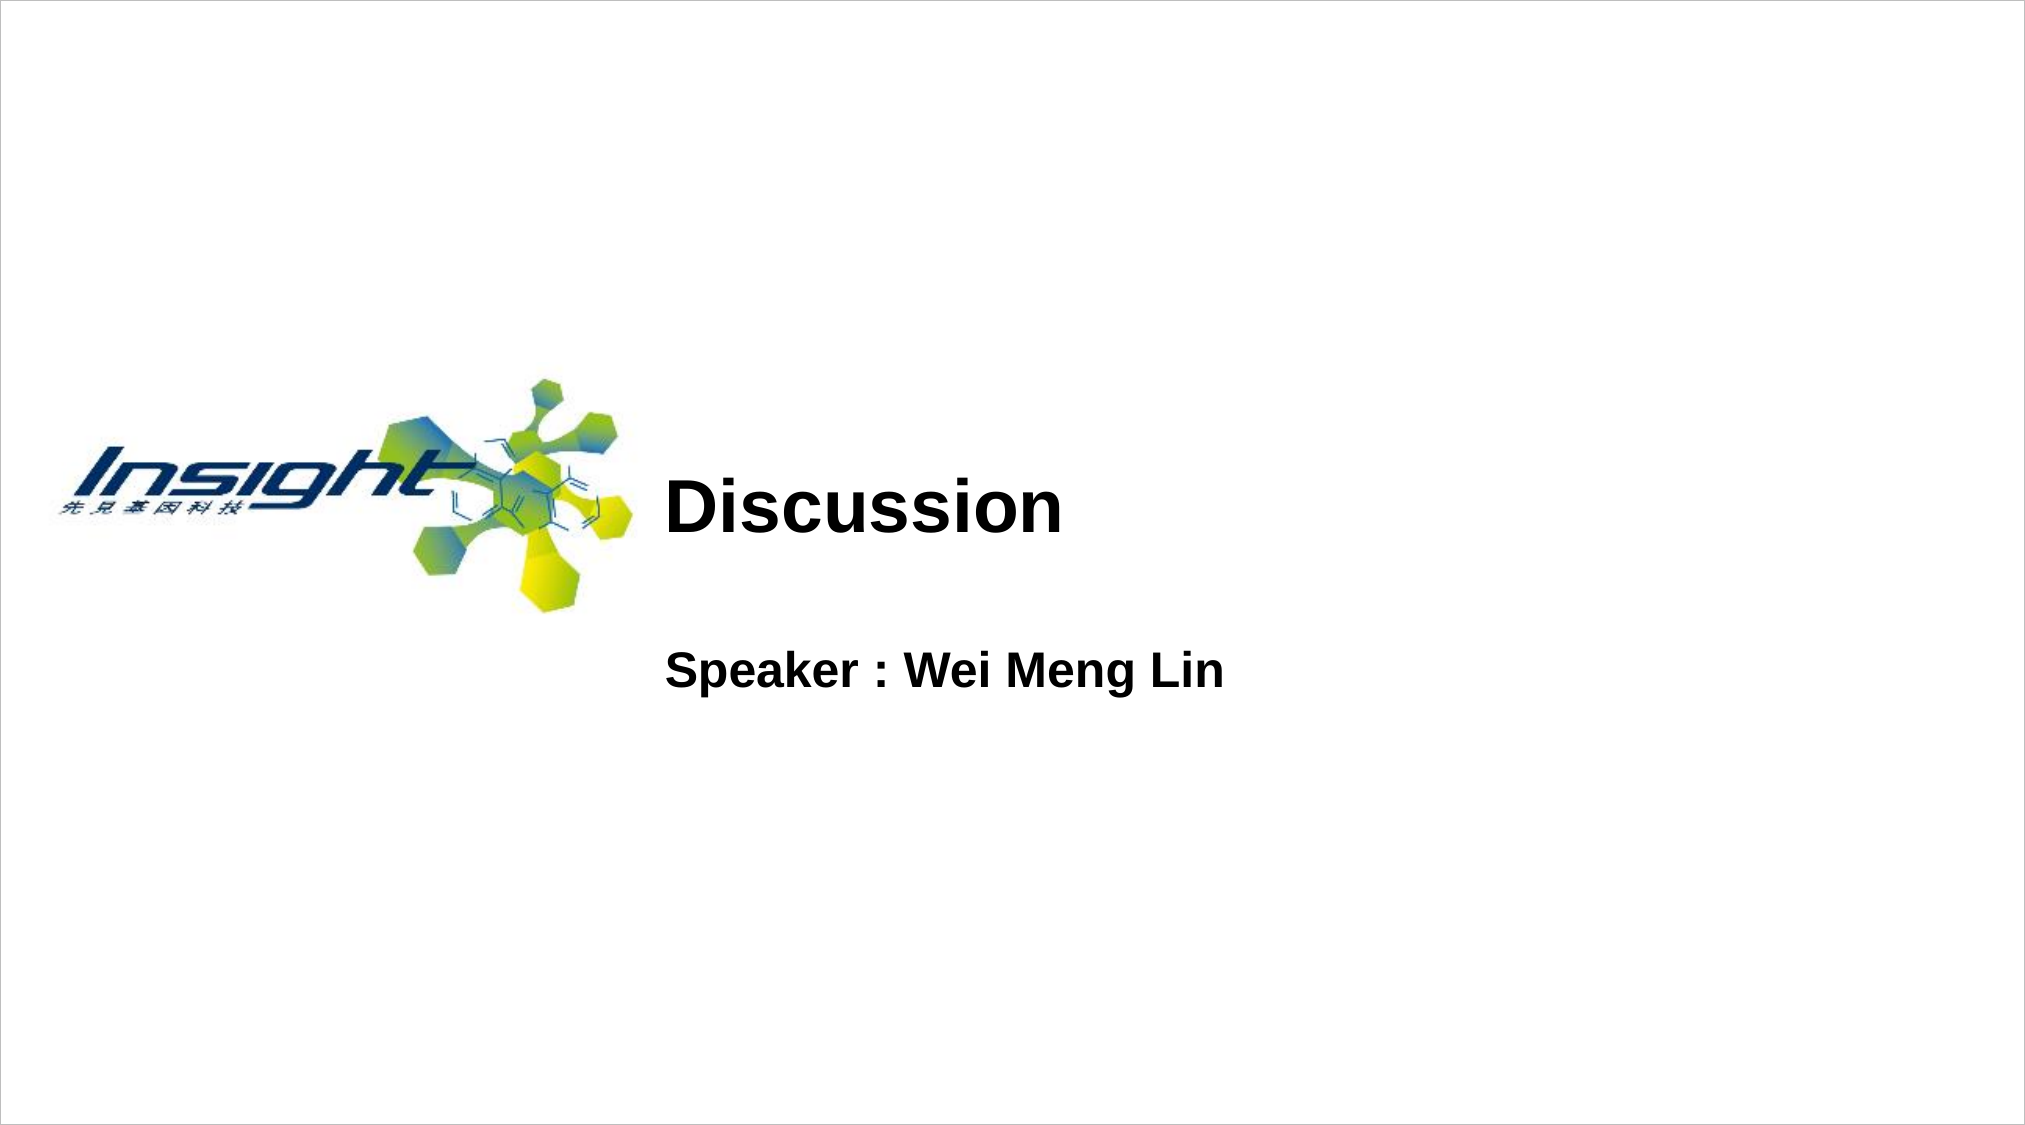

# Discussion Speaker : Wei Meng Lin